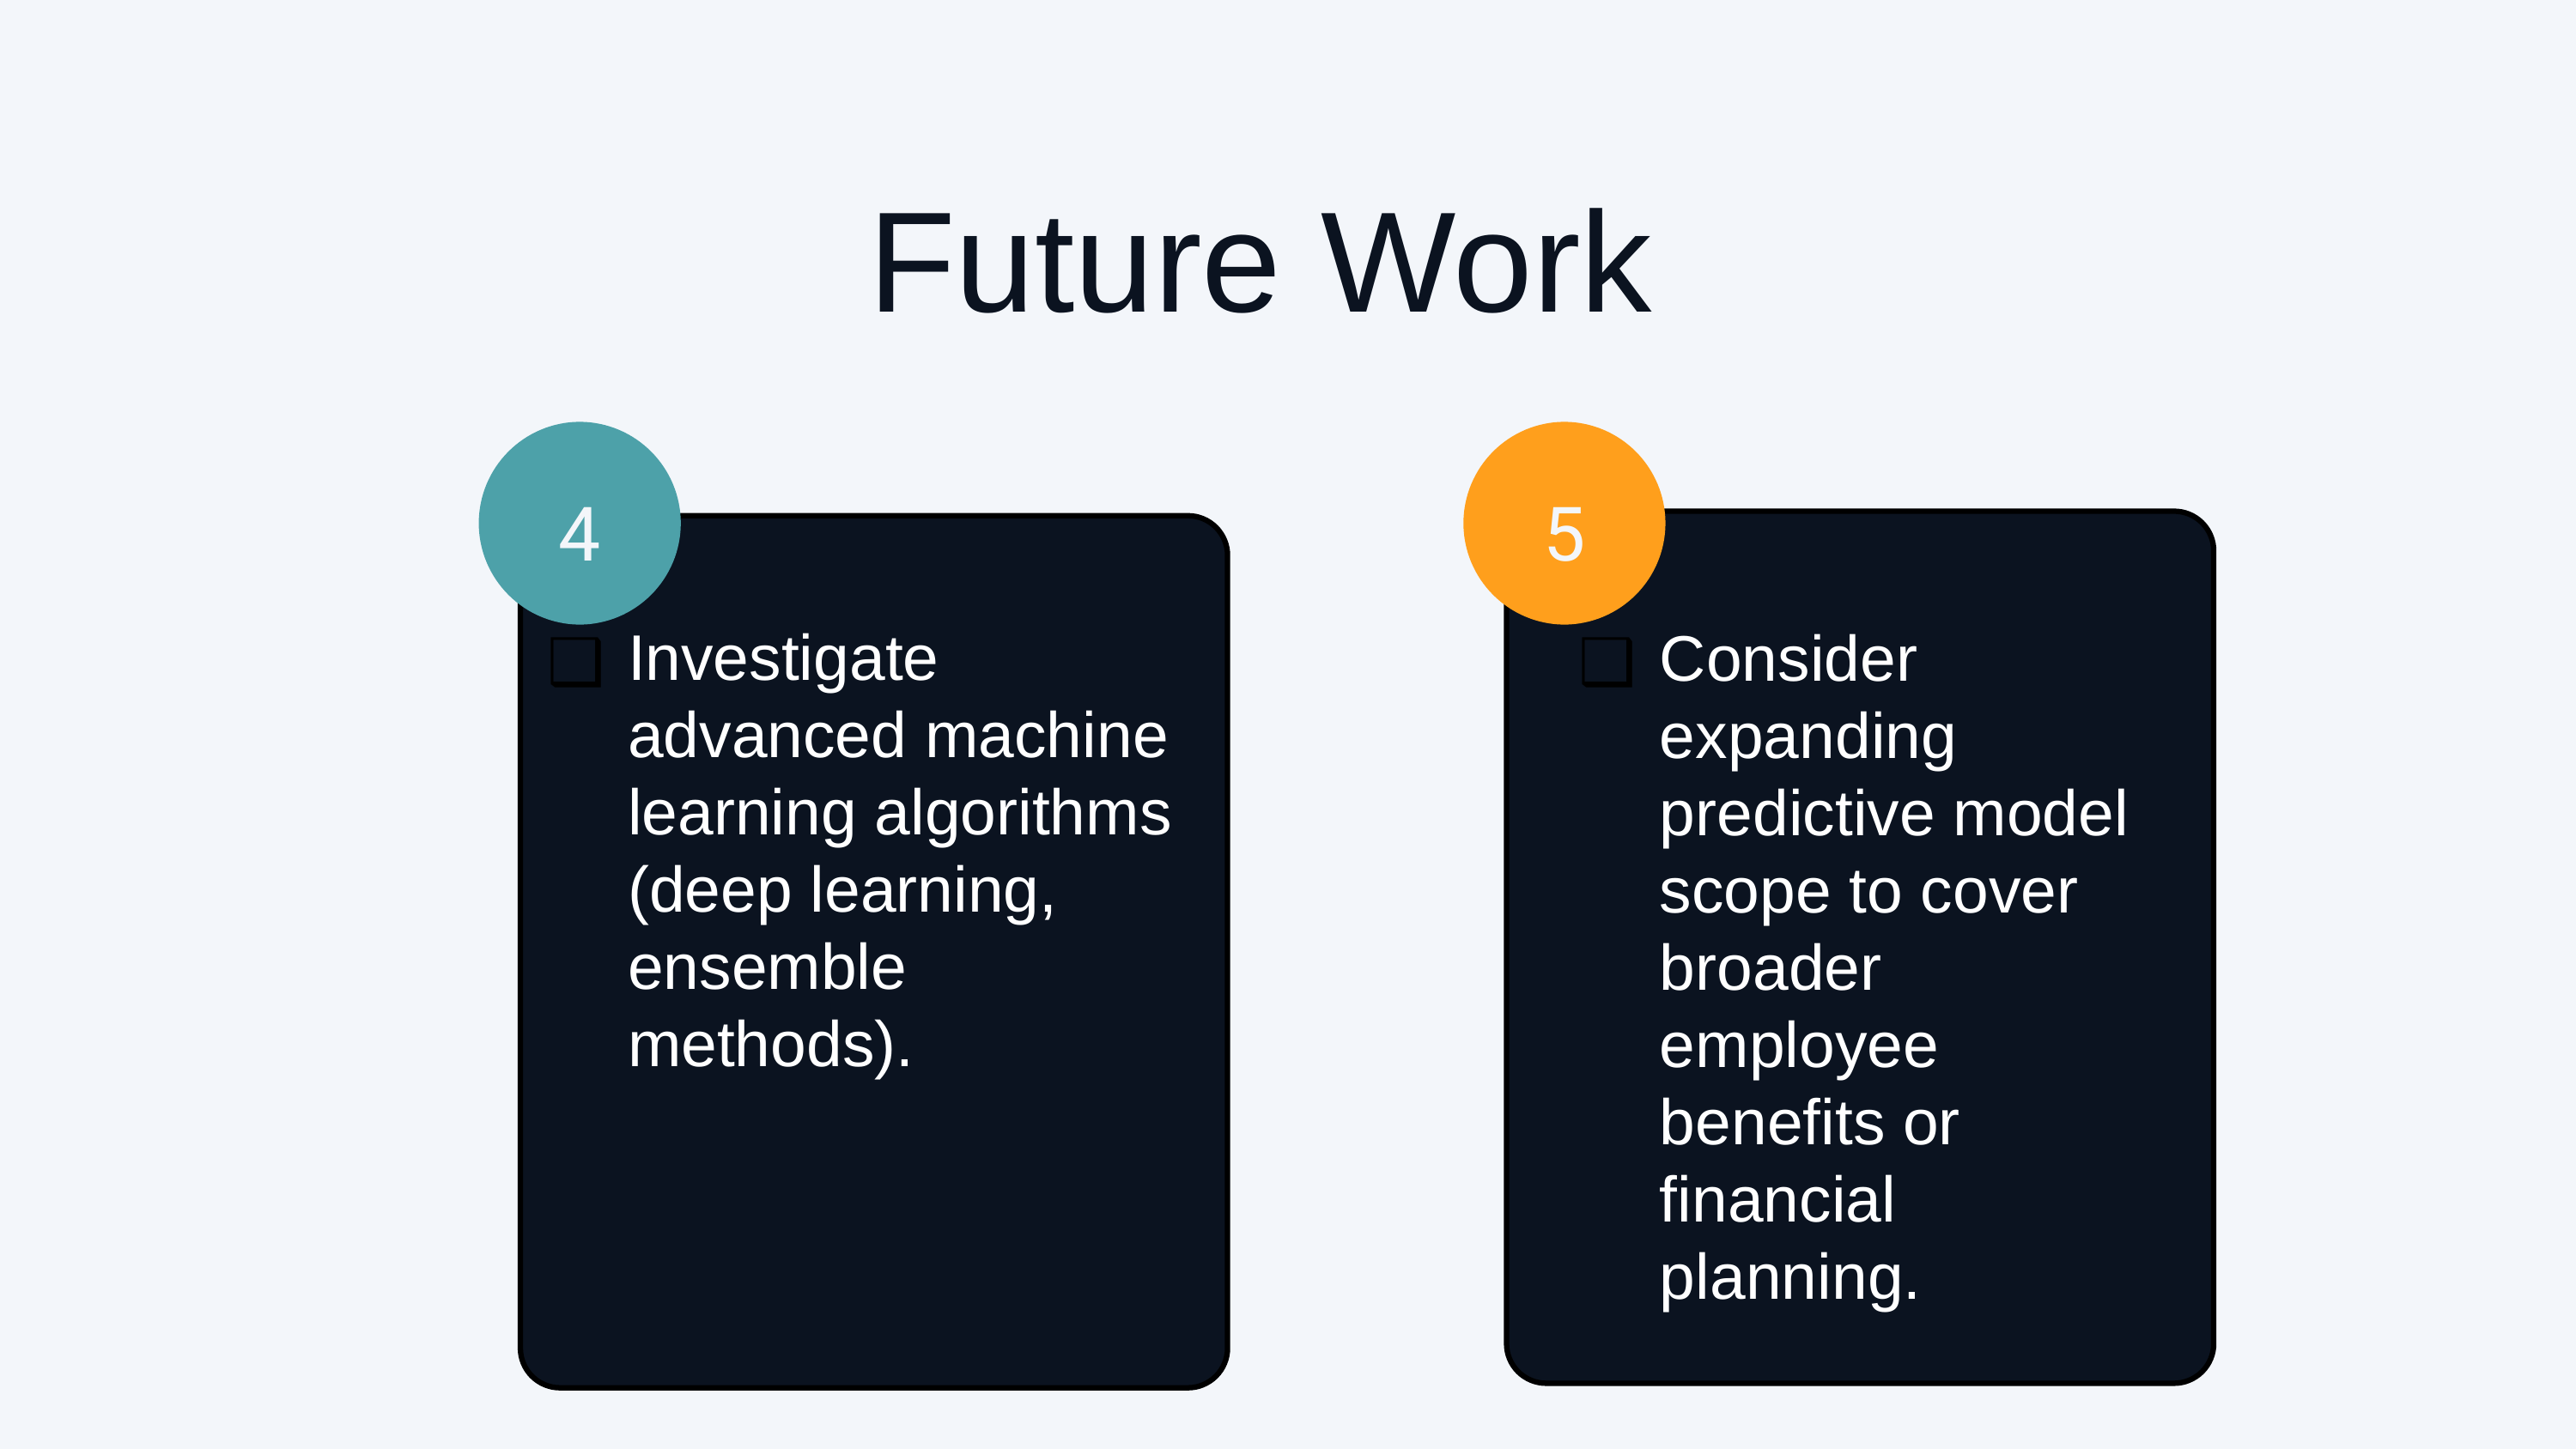

Future Work

4

5

Investigate advanced machine learning algorithms (deep learning, ensemble methods).
Consider expanding predictive model scope to cover broader employee benefits or financial planning.